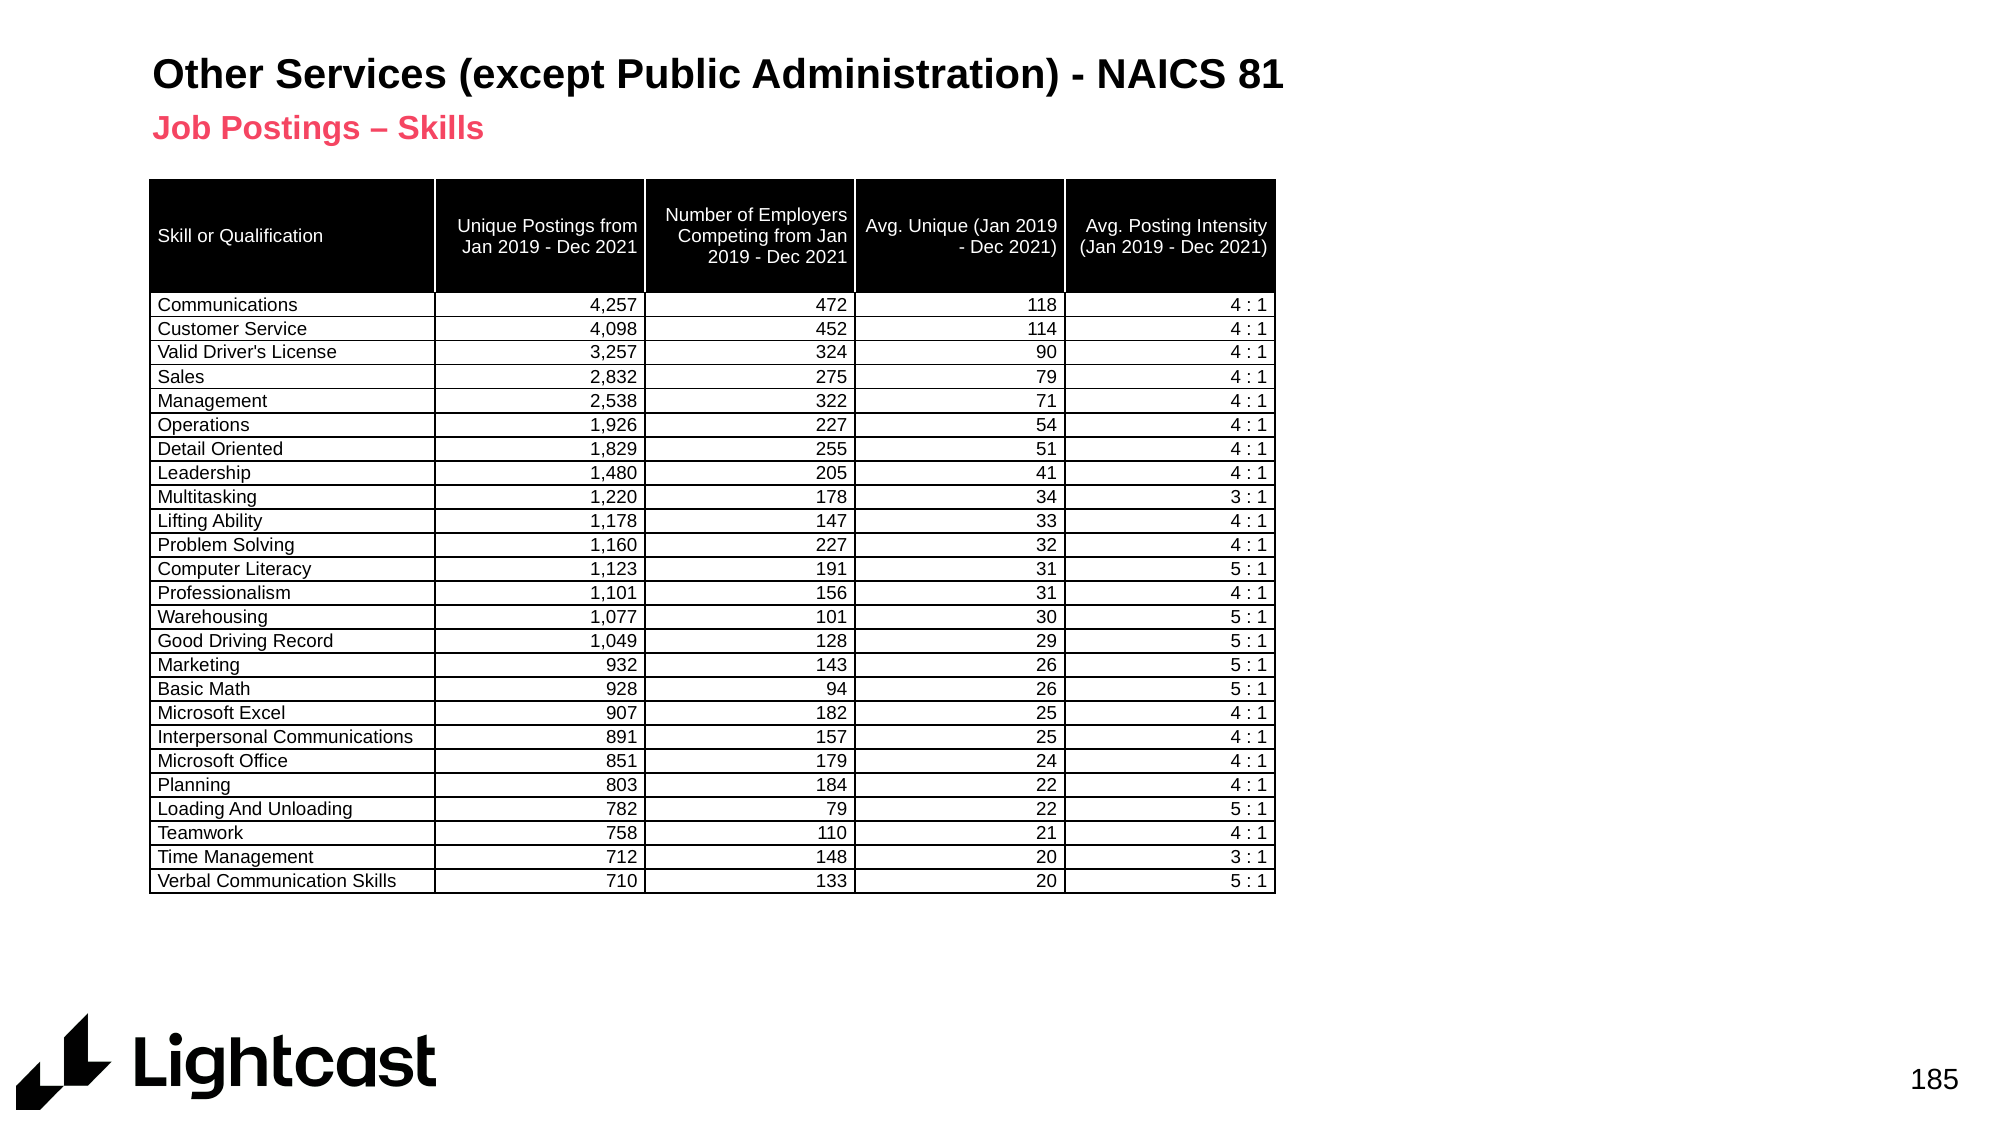

# Other Services (except Public Administration) - NAICS 81
Job Postings – Skills
| Skill or Qualification | Unique Postings from Jan 2019 - Dec 2021 | Number of Employers Competing from Jan 2019 - Dec 2021 | Avg. Unique (Jan 2019 - Dec 2021) | Avg. Posting Intensity (Jan 2019 - Dec 2021) |
| --- | --- | --- | --- | --- |
| Communications | 4,257 | 472 | 118 | 4 : 1 |
| Customer Service | 4,098 | 452 | 114 | 4 : 1 |
| Valid Driver's License | 3,257 | 324 | 90 | 4 : 1 |
| Sales | 2,832 | 275 | 79 | 4 : 1 |
| Management | 2,538 | 322 | 71 | 4 : 1 |
| Operations | 1,926 | 227 | 54 | 4 : 1 |
| Detail Oriented | 1,829 | 255 | 51 | 4 : 1 |
| Leadership | 1,480 | 205 | 41 | 4 : 1 |
| Multitasking | 1,220 | 178 | 34 | 3 : 1 |
| Lifting Ability | 1,178 | 147 | 33 | 4 : 1 |
| Problem Solving | 1,160 | 227 | 32 | 4 : 1 |
| Computer Literacy | 1,123 | 191 | 31 | 5 : 1 |
| Professionalism | 1,101 | 156 | 31 | 4 : 1 |
| Warehousing | 1,077 | 101 | 30 | 5 : 1 |
| Good Driving Record | 1,049 | 128 | 29 | 5 : 1 |
| Marketing | 932 | 143 | 26 | 5 : 1 |
| Basic Math | 928 | 94 | 26 | 5 : 1 |
| Microsoft Excel | 907 | 182 | 25 | 4 : 1 |
| Interpersonal Communications | 891 | 157 | 25 | 4 : 1 |
| Microsoft Office | 851 | 179 | 24 | 4 : 1 |
| Planning | 803 | 184 | 22 | 4 : 1 |
| Loading And Unloading | 782 | 79 | 22 | 5 : 1 |
| Teamwork | 758 | 110 | 21 | 4 : 1 |
| Time Management | 712 | 148 | 20 | 3 : 1 |
| Verbal Communication Skills | 710 | 133 | 20 | 5 : 1 |